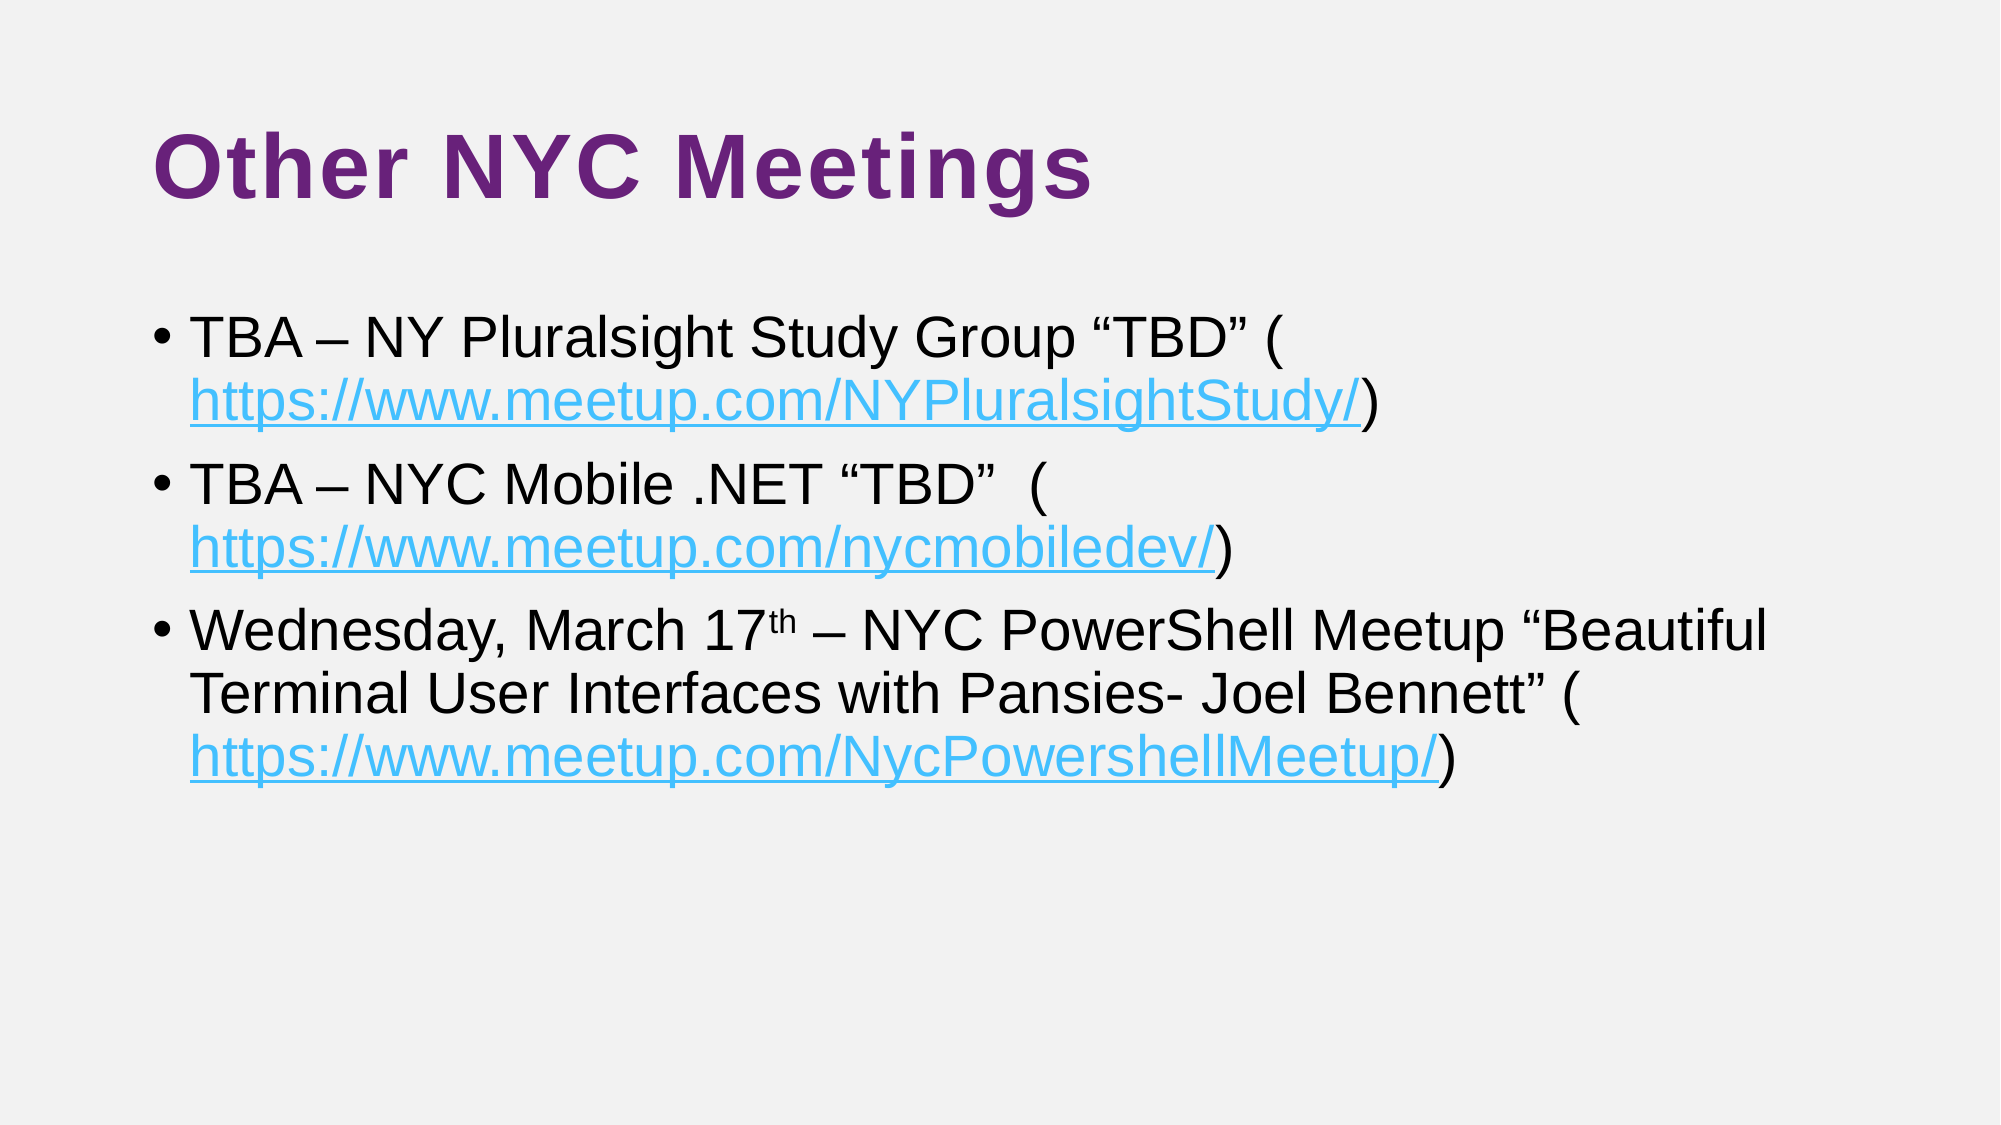

# Other NYC Meetings
TBA – NY Pluralsight Study Group “TBD” (https://www.meetup.com/NYPluralsightStudy/)
TBA – NYC Mobile .NET “TBD”  (https://www.meetup.com/nycmobiledev/)
Wednesday, March 17th – NYC PowerShell Meetup “Beautiful Terminal User Interfaces with Pansies- Joel Bennett” (https://www.meetup.com/NycPowershellMeetup/)